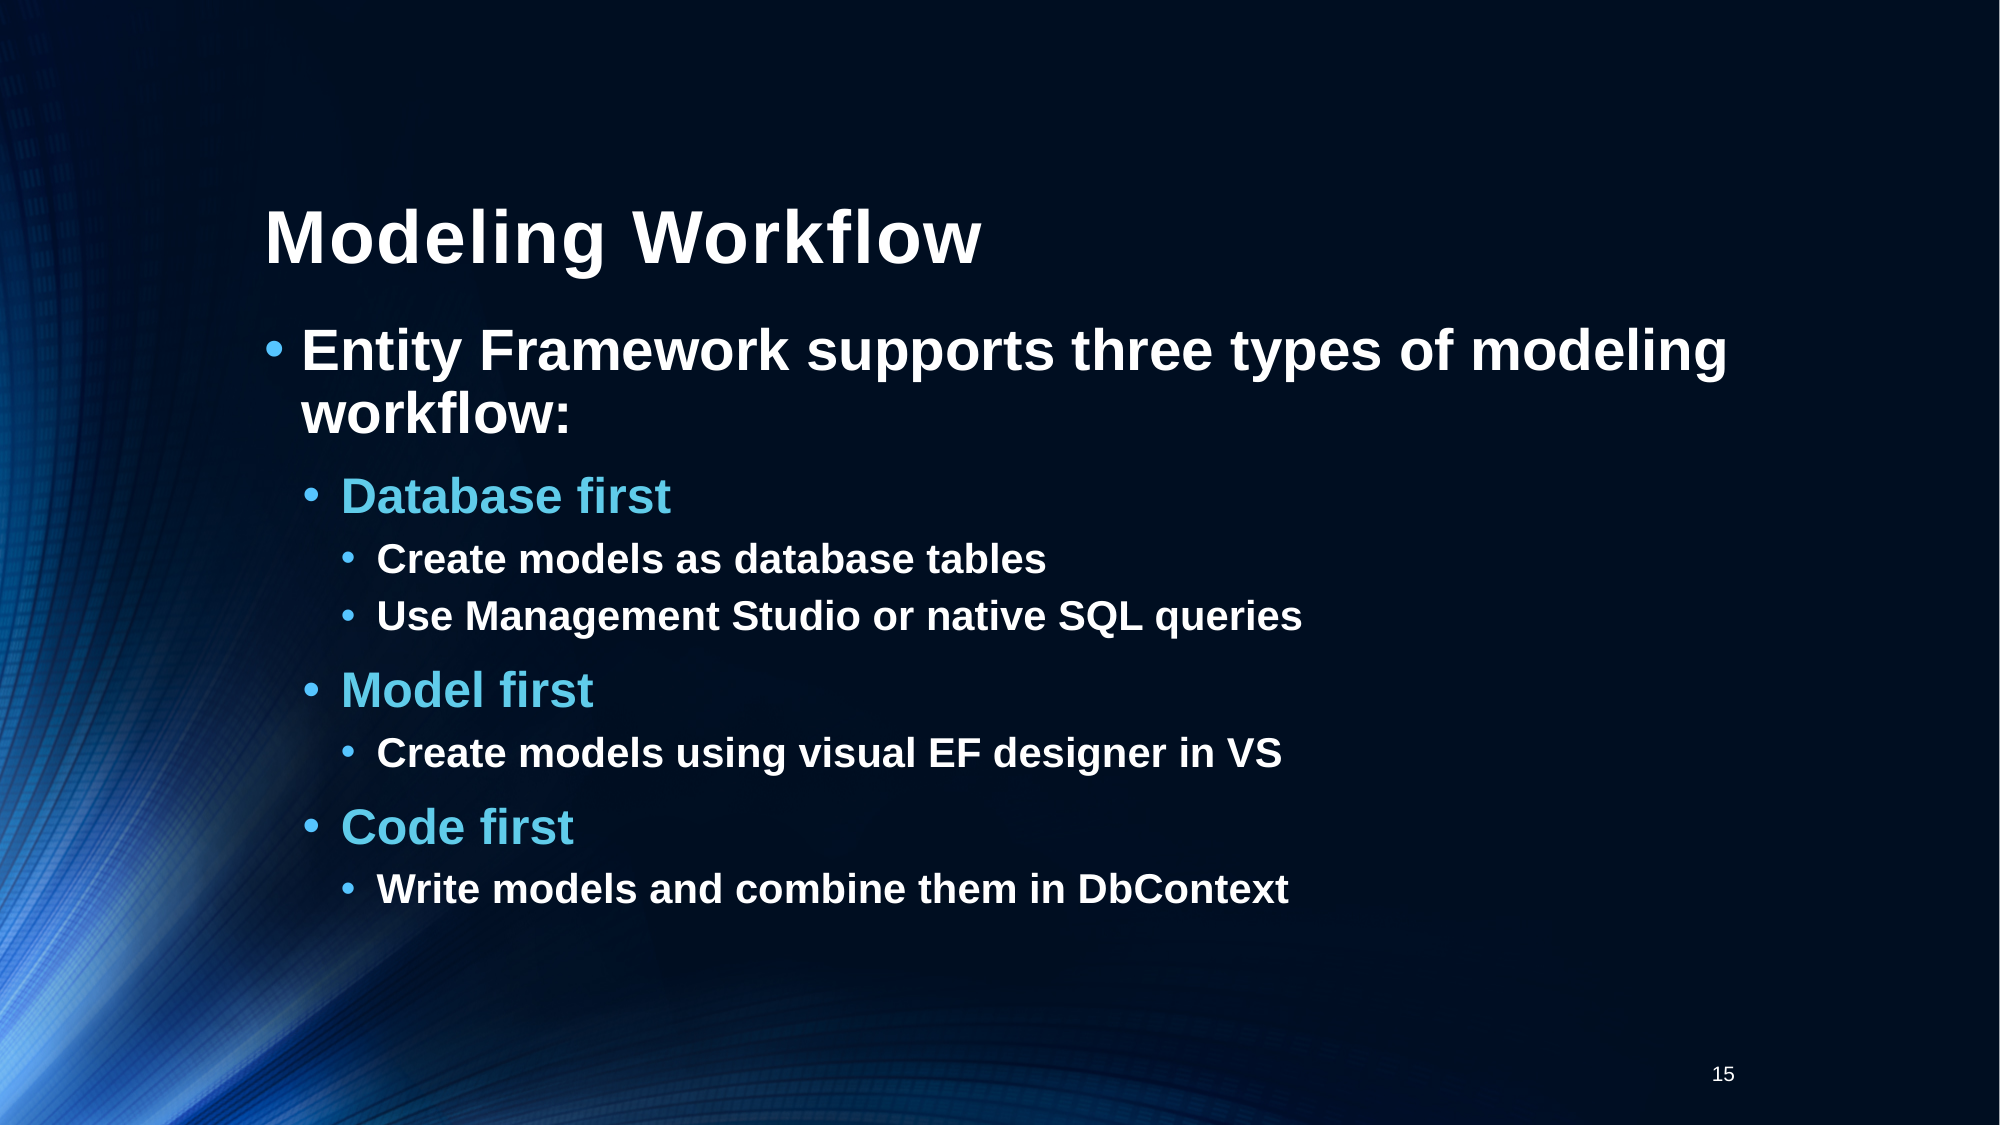

# Modeling Workflow
Entity Framework supports three types of modeling workflow:
Database first
Create models as database tables
Use Management Studio or native SQL queries
Model first
Create models using visual EF designer in VS
Code first
Write models and combine them in DbContext
15